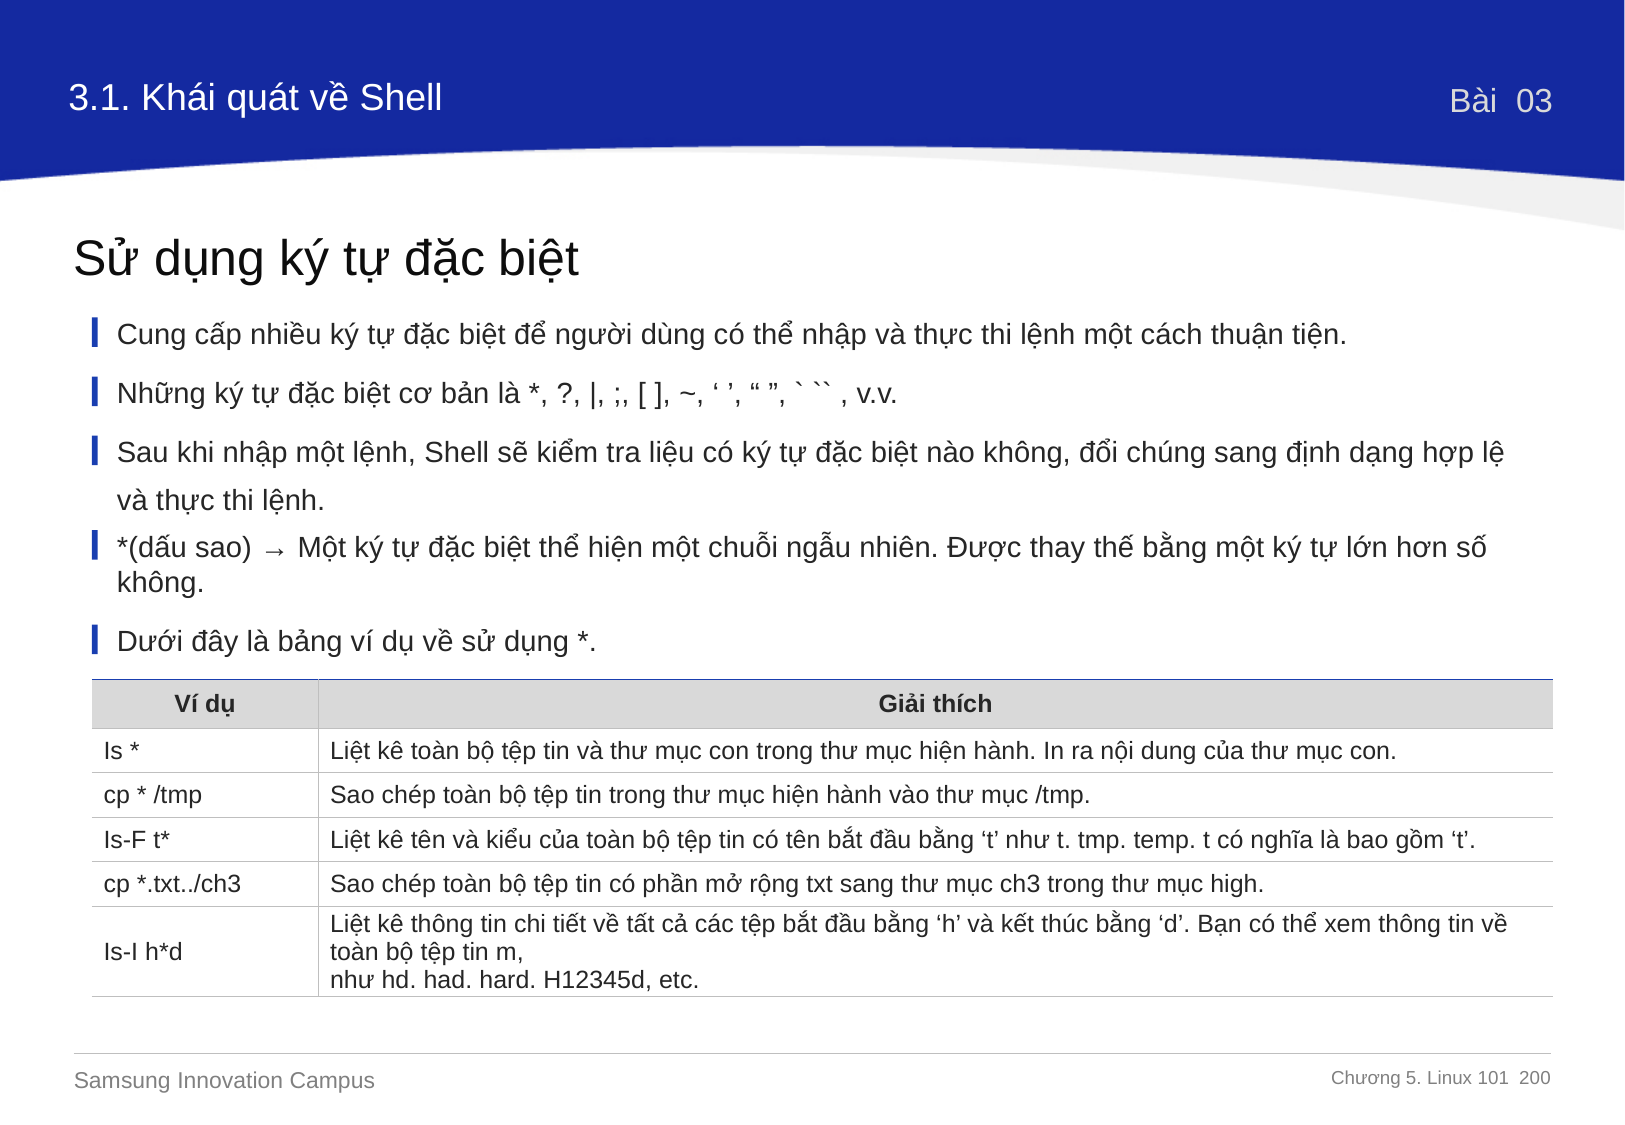

3.1. Khái quát về Shell
Bài  03
Sử dụng ký tự đặc biệt
Cung cấp nhiều ký tự đặc biệt để người dùng có thể nhập và thực thi lệnh một cách thuận tiện.

Những ký tự đặc biệt cơ bản là *, ?, |, ;, [ ], ~, ‘ ’, “ ”, ` `` , v.v.

Sau khi nhập một lệnh, Shell sẽ kiểm tra liệu có ký tự đặc biệt nào không, đổi chúng sang định dạng hợp lệ
và thực thi lệnh.

*(dấu sao) → Một ký tự đặc biệt thể hiện một chuỗi ngẫu nhiên. Được thay thế bằng một ký tự lớn hơn số không.

Dưới đây là bảng ví dụ về sử dụng *.

| Ví dụ | Giải thích |
| --- | --- |
| Is \* | Liệt kê toàn bộ tệp tin và thư mục con trong thư mục hiện hành. In ra nội dung của thư mục con. |
| cp \* /tmp | Sao chép toàn bộ tệp tin trong thư mục hiện hành vào thư mục /tmp. |
| Is-F t\* | Liệt kê tên và kiểu của toàn bộ tệp tin có tên bắt đầu bằng ‘t’ như t. tmp. temp. t có nghĩa là bao gồm ‘t’. |
| cp \*.txt../ch3 | Sao chép toàn bộ tệp tin có phần mở rộng txt sang thư mục ch3 trong thư mục high. |
| Is-I h\*d | Liệt kê thông tin chi tiết về tất cả các tệp bắt đầu bằng ‘h’ và kết thúc bằng ‘d’. Bạn có thể xem thông tin về toàn bộ tệp tin m, như hd. had. hard. H12345d, etc. |